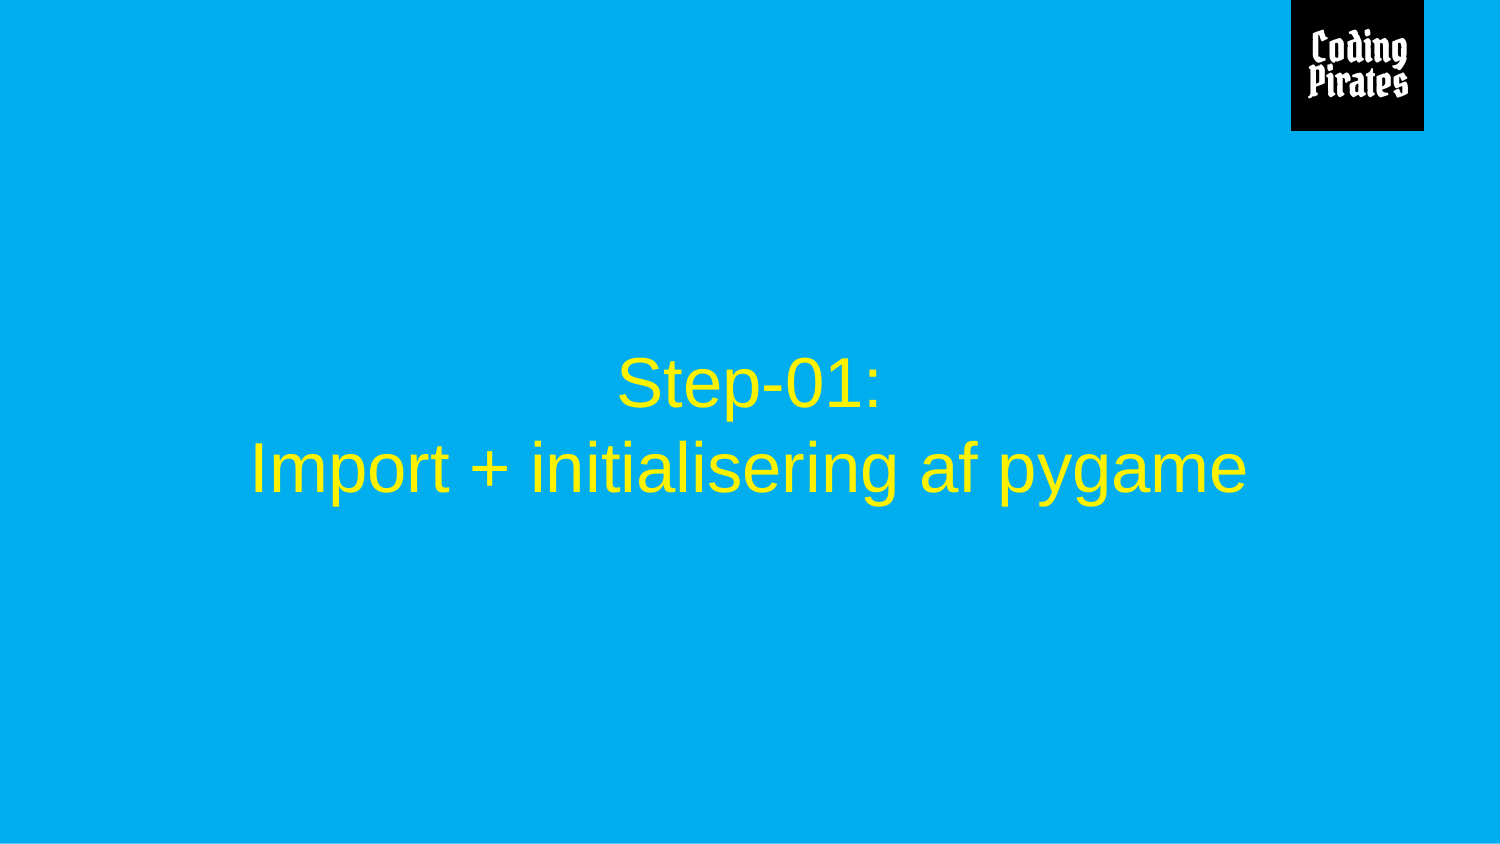

# Step-01:
Import + initialisering af pygame